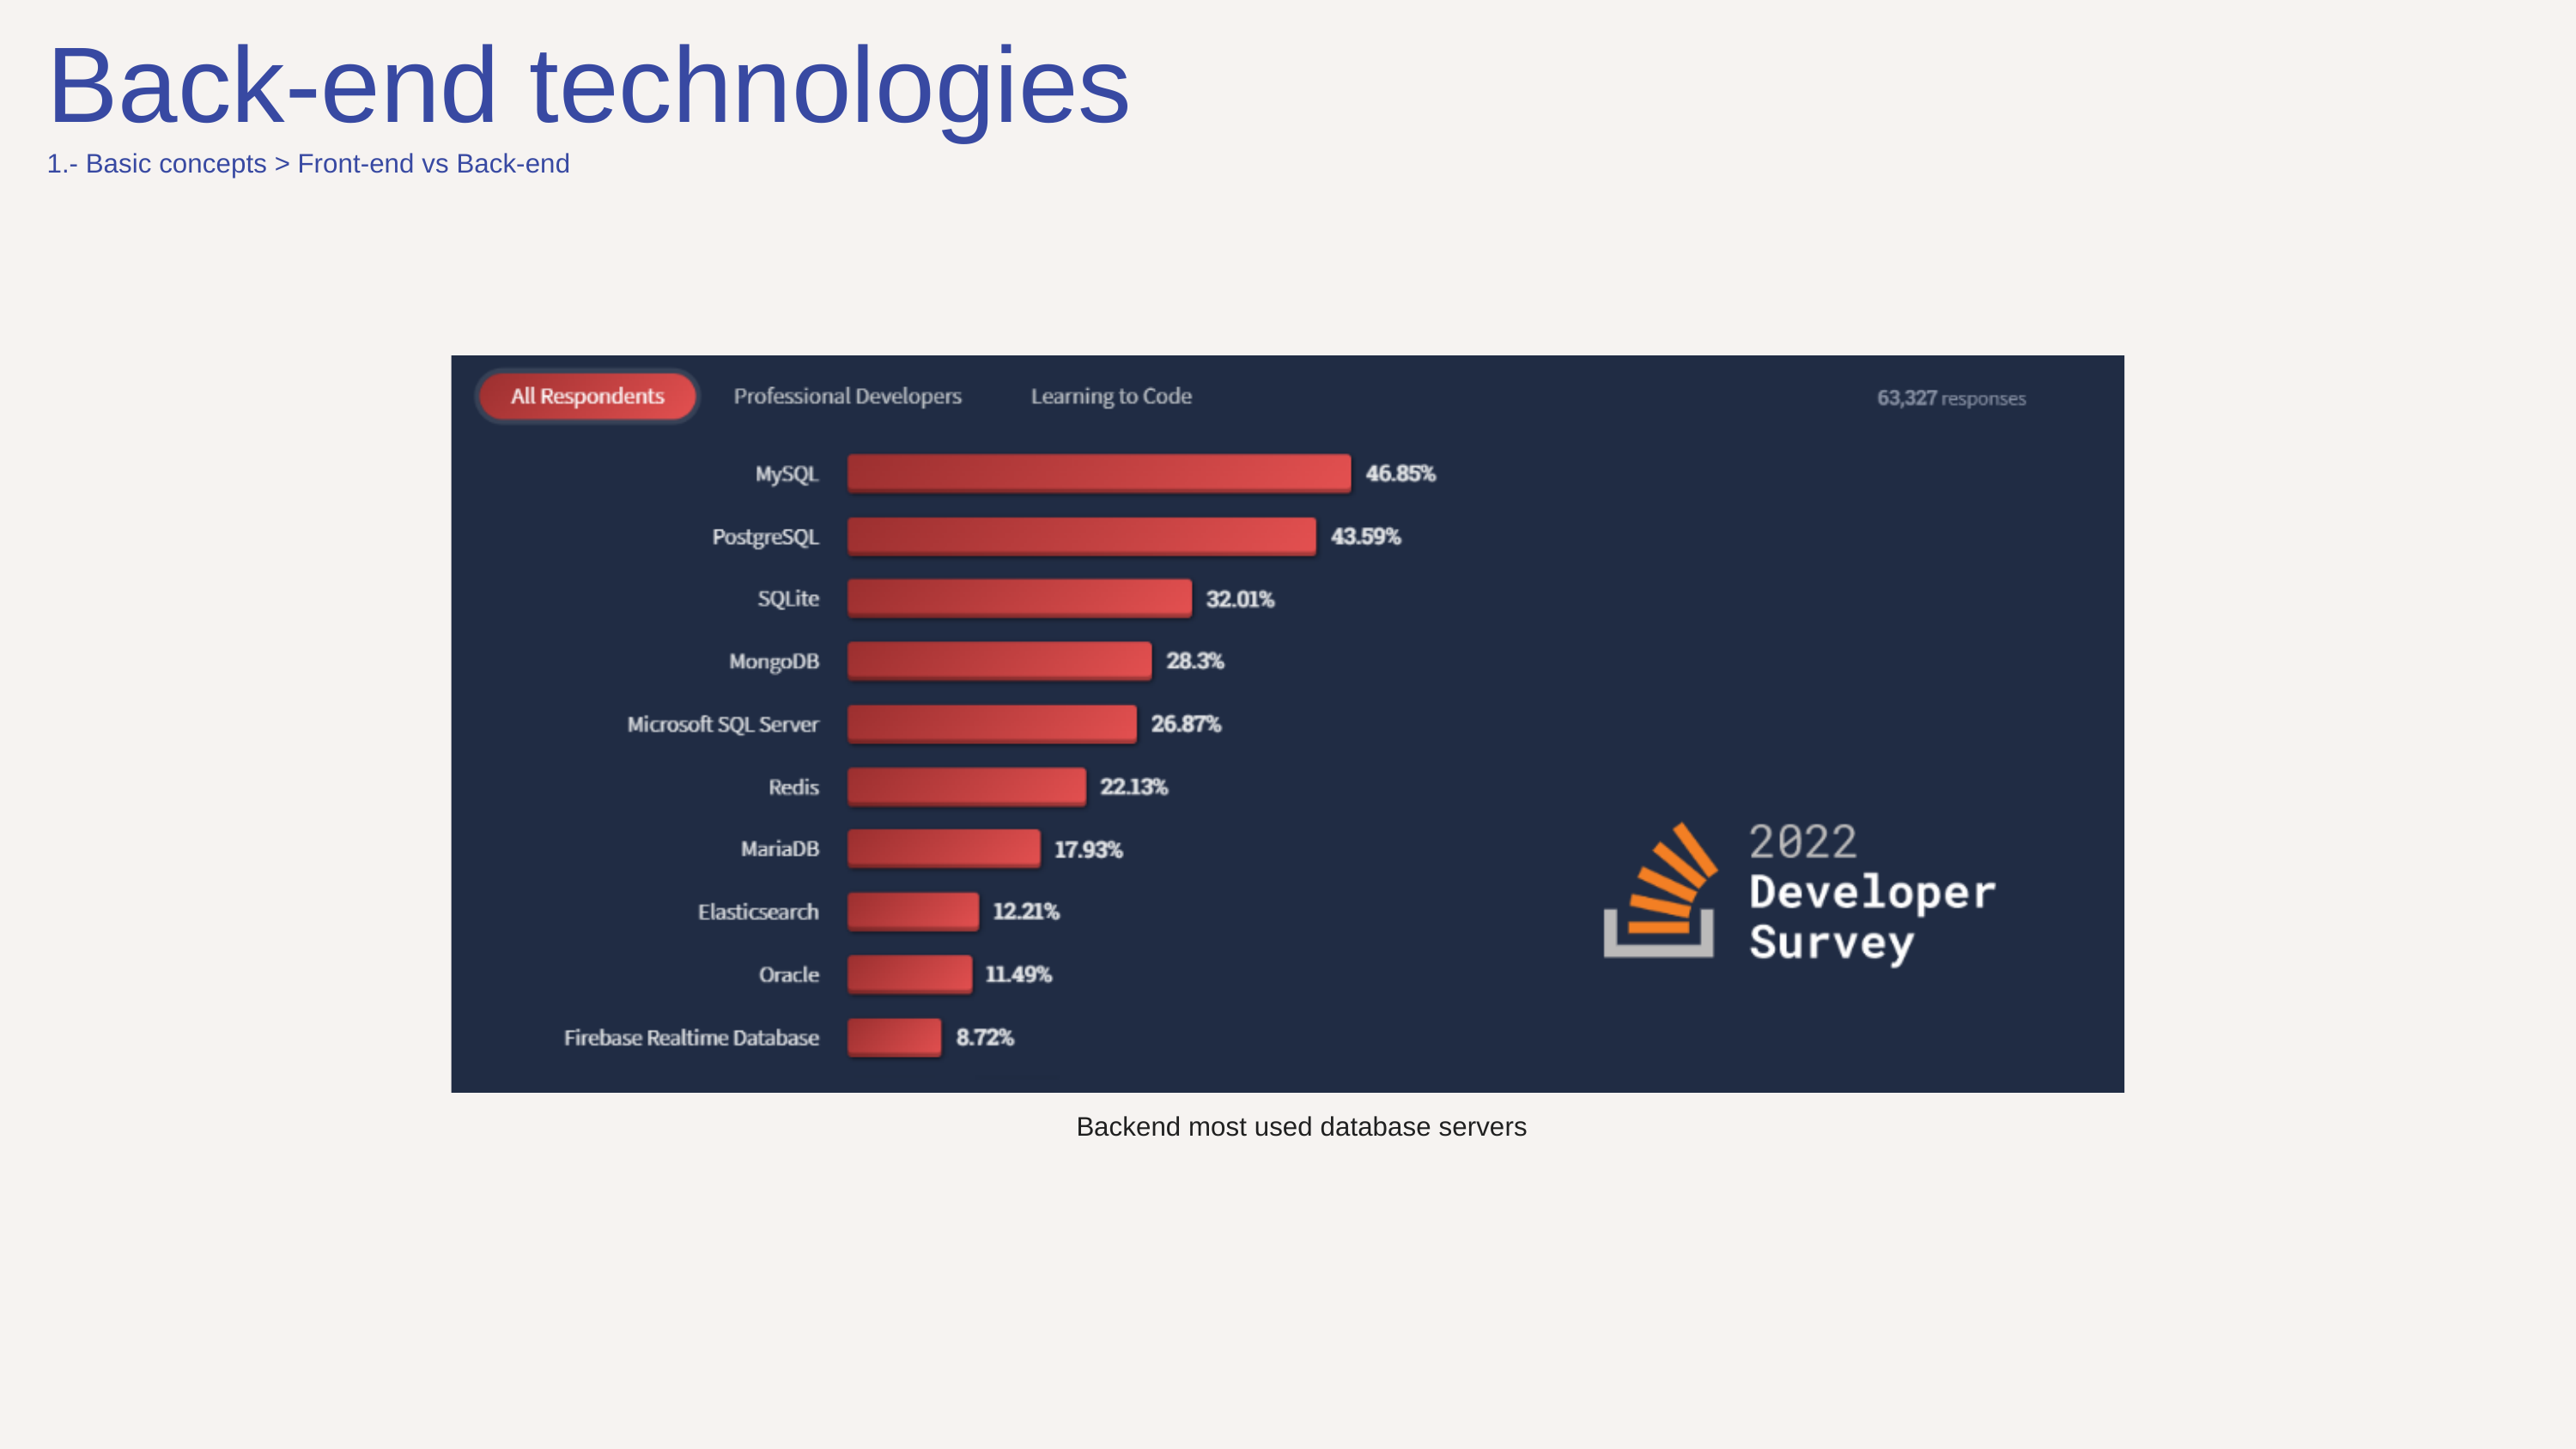

Back-end technologies
1.- Basic concepts > Front-end vs Back-end

Backend most used database servers